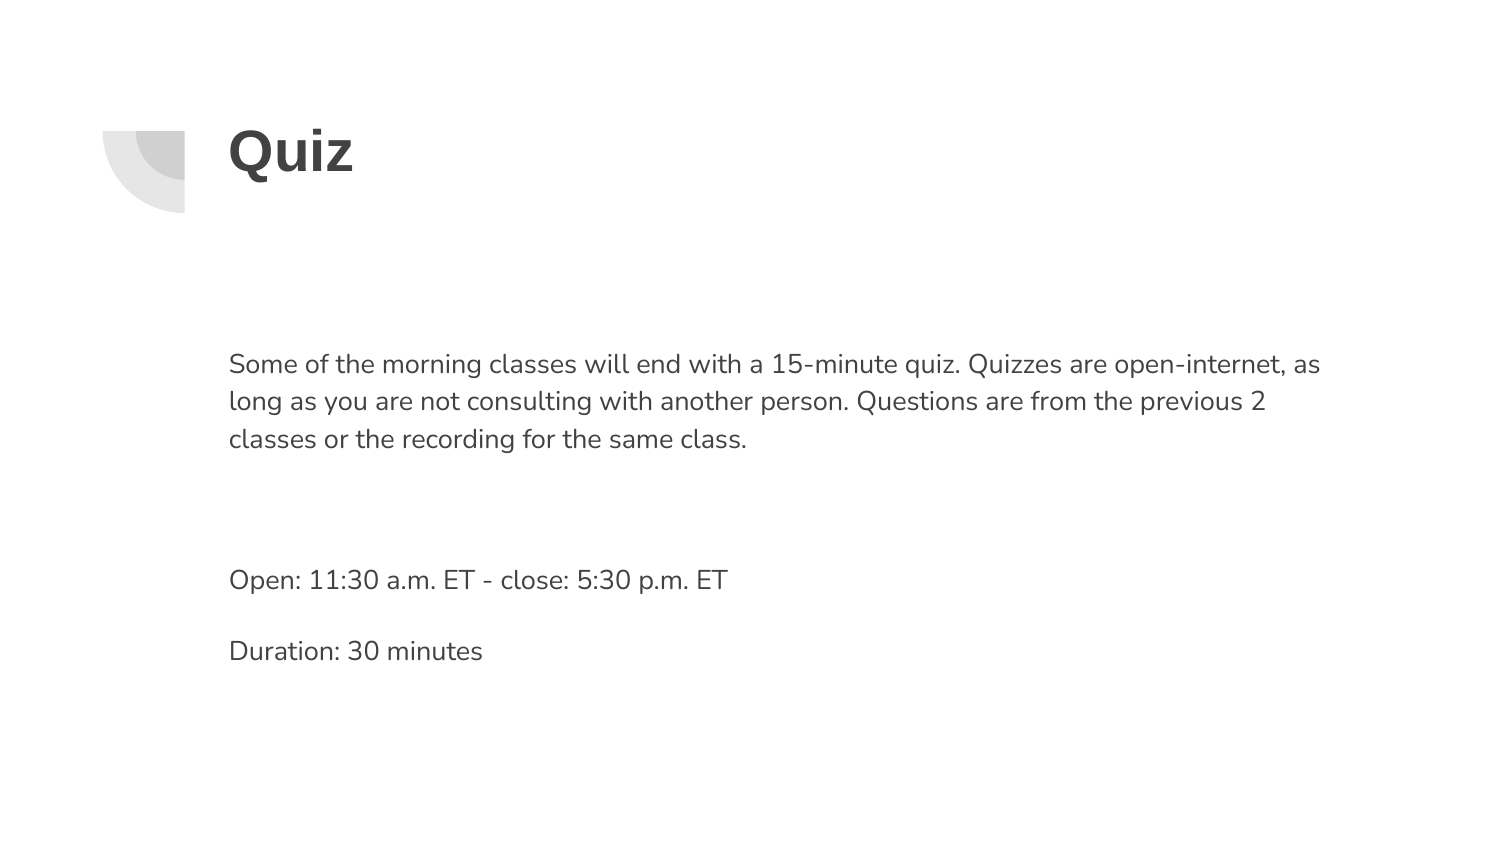

# Quiz
Some of the morning classes will end with a 15-minute quiz. Quizzes are open-internet, as long as you are not consulting with another person. Questions are from the previous 2 classes or the recording for the same class.

Open: 11:30 a.m. ET - close: 5:30 p.m. ET
Duration: 30 minutes